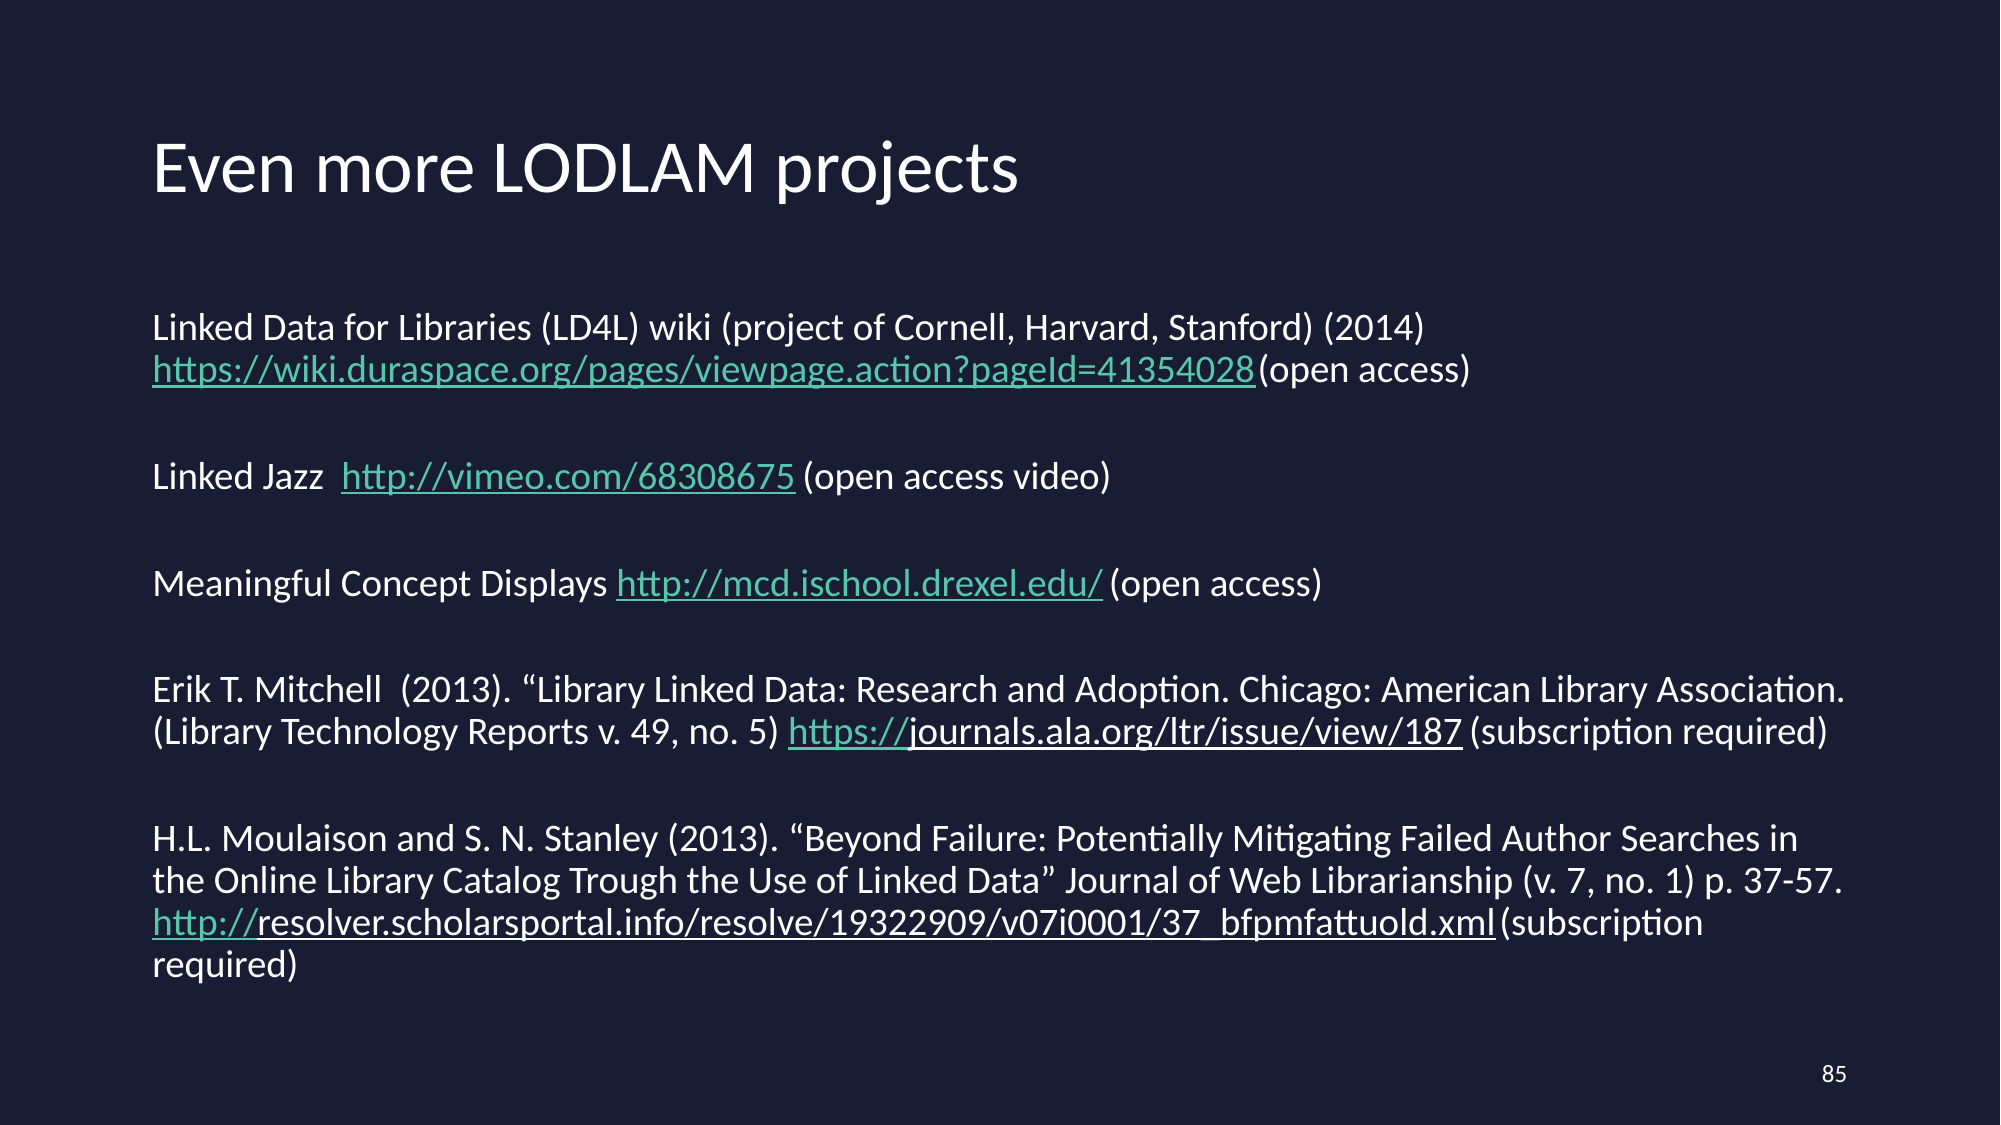

# Even more LODLAM projects
Linked Data for Libraries (LD4L) wiki (project of Cornell, Harvard, Stanford) (2014) https://wiki.duraspace.org/pages/viewpage.action?pageId=41354028 (open access)

Linked Jazz  http://vimeo.com/68308675 (open access video)

Meaningful Concept Displays http://mcd.ischool.drexel.edu/ (open access)

Erik T. Mitchell  (2013). “Library Linked Data: Research and Adoption. Chicago: American Library Association. (Library Technology Reports v. 49, no. 5) https://journals.ala.org/ltr/issue/view/187 (subscription required)

H.L. Moulaison and S. N. Stanley (2013). “Beyond Failure: Potentially Mitigating Failed Author Searches in the Online Library Catalog Trough the Use of Linked Data” Journal of Web Librarianship (v. 7, no. 1) p. 37-57. http://resolver.scholarsportal.info/resolve/19322909/v07i0001/37_bfpmfattuold.xml (subscription required)

85